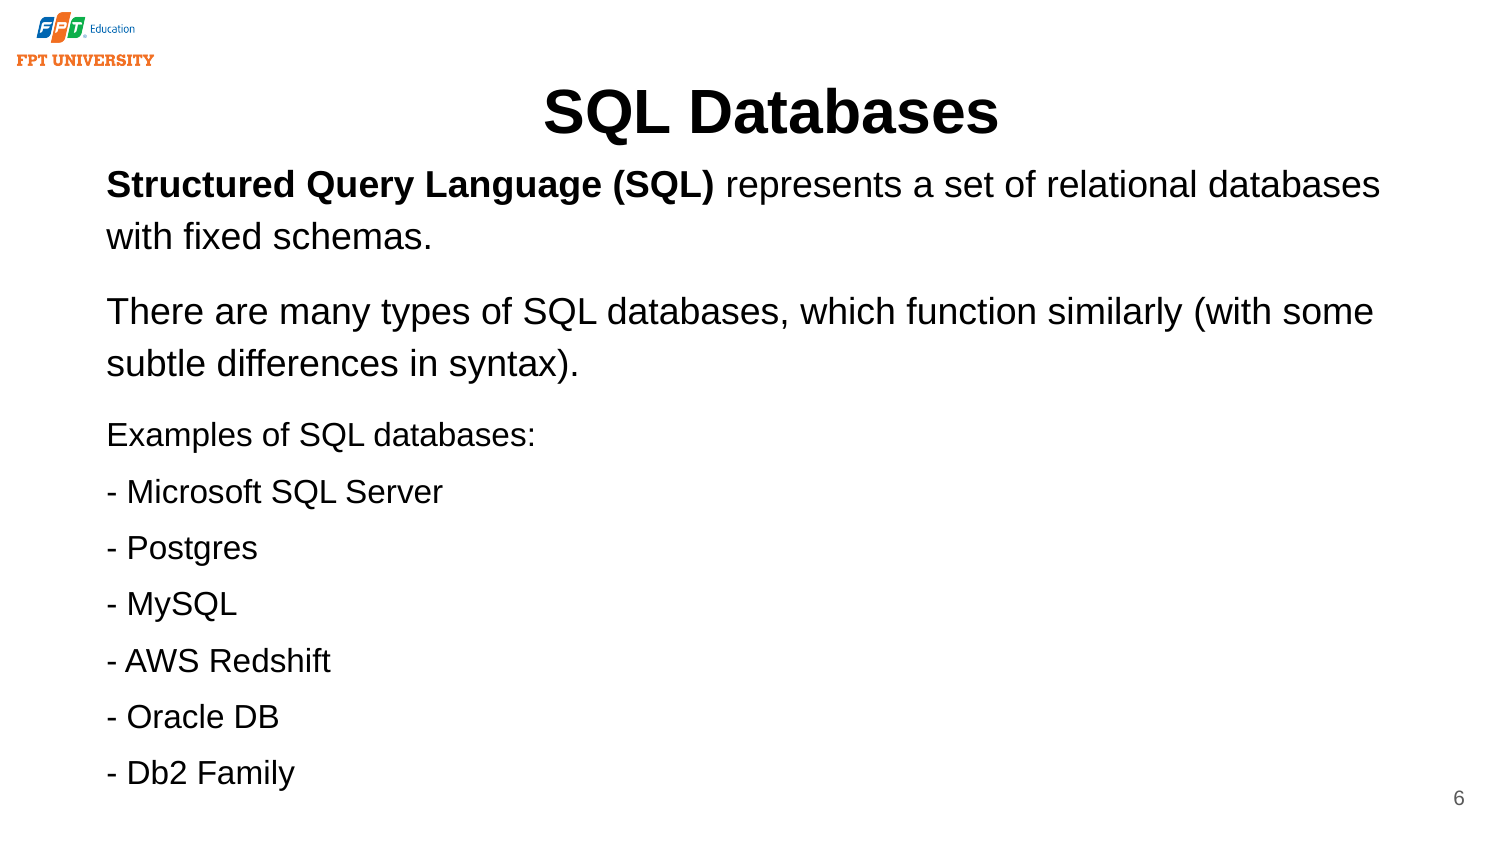

# SQL Databases
Structured Query Language (SQL) represents a set of relational databases with fixed schemas.

There are many types of SQL databases, which function similarly (with some subtle differences in syntax).

Examples of SQL databases:
- Microsoft SQL Server
- Postgres
- MySQL
- AWS Redshift
- Oracle DB
- Db2 Family
6